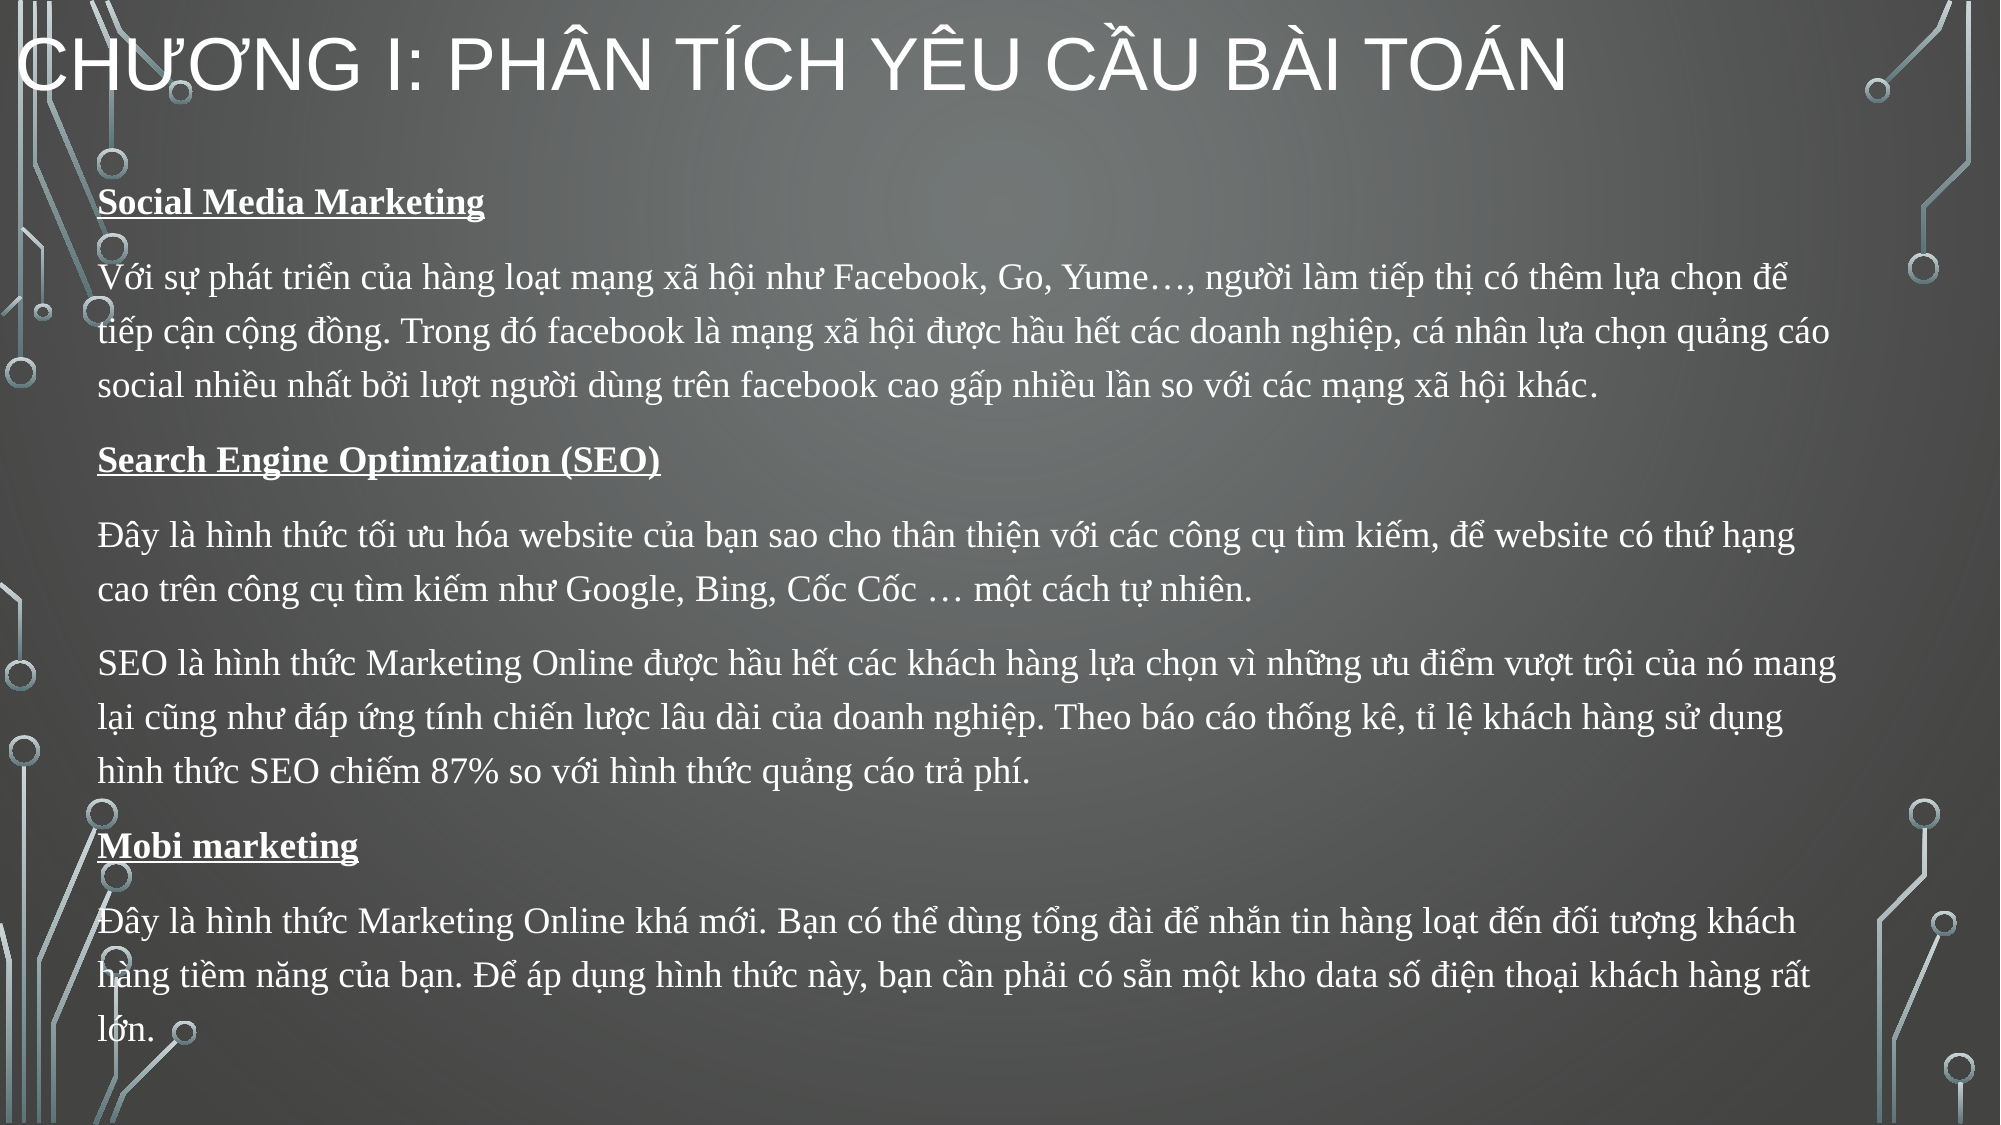

# Chương I: Phân tích yêu cầu bài toán
Social Media Marketing
Với sự phát triển của hàng loạt mạng xã hội như Facebook, Go, Yume…, người làm tiếp thị có thêm lựa chọn để tiếp cận cộng đồng. Trong đó facebook là mạng xã hội được hầu hết các doanh nghiệp, cá nhân lựa chọn quảng cáo social nhiều nhất bởi lượt người dùng trên facebook cao gấp nhiều lần so với các mạng xã hội khác.
Search Engine Optimization (SEO)
Đây là hình thức tối ưu hóa website của bạn sao cho thân thiện với các công cụ tìm kiếm, để website có thứ hạng cao trên công cụ tìm kiếm như Google, Bing, Cốc Cốc … một cách tự nhiên.
SEO là hình thức Marketing Online được hầu hết các khách hàng lựa chọn vì những ưu điểm vượt trội của nó mang lại cũng như đáp ứng tính chiến lược lâu dài của doanh nghiệp. Theo báo cáo thống kê, tỉ lệ khách hàng sử dụng hình thức SEO chiếm 87% so với hình thức quảng cáo trả phí.
Mobi marketing
Đây là hình thức Marketing Online khá mới. Bạn có thể dùng tổng đài để nhắn tin hàng loạt đến đối tượng khách hàng tiềm năng của bạn. Để áp dụng hình thức này, bạn cần phải có sẵn một kho data số điện thoại khách hàng rất lớn.